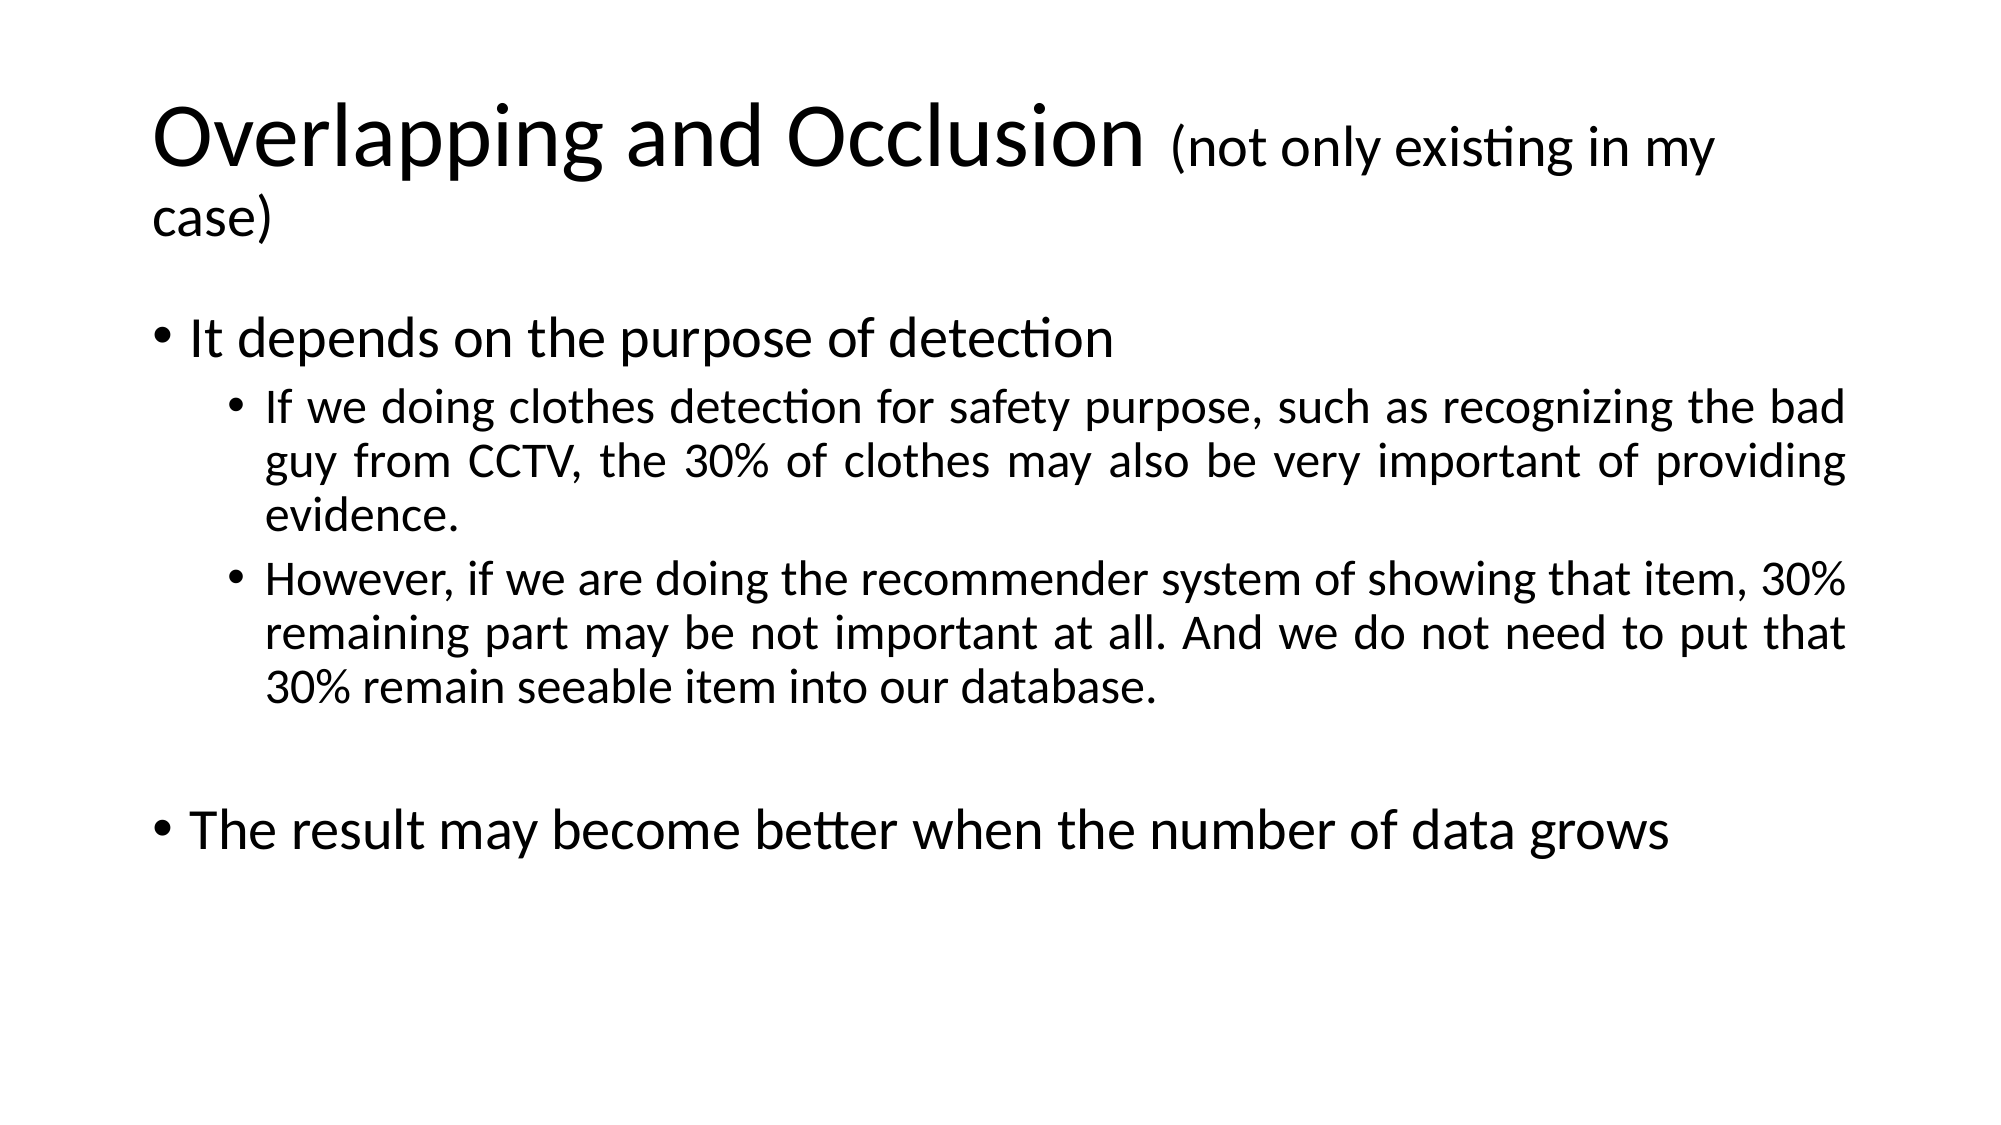

# Overlapping and Occlusion (not only existing in my case)
It depends on the purpose of detection
If we doing clothes detection for safety purpose, such as recognizing the bad guy from CCTV, the 30% of clothes may also be very important of providing evidence.
However, if we are doing the recommender system of showing that item, 30% remaining part may be not important at all. And we do not need to put that 30% remain seeable item into our database.

The result may become better when the number of data grows